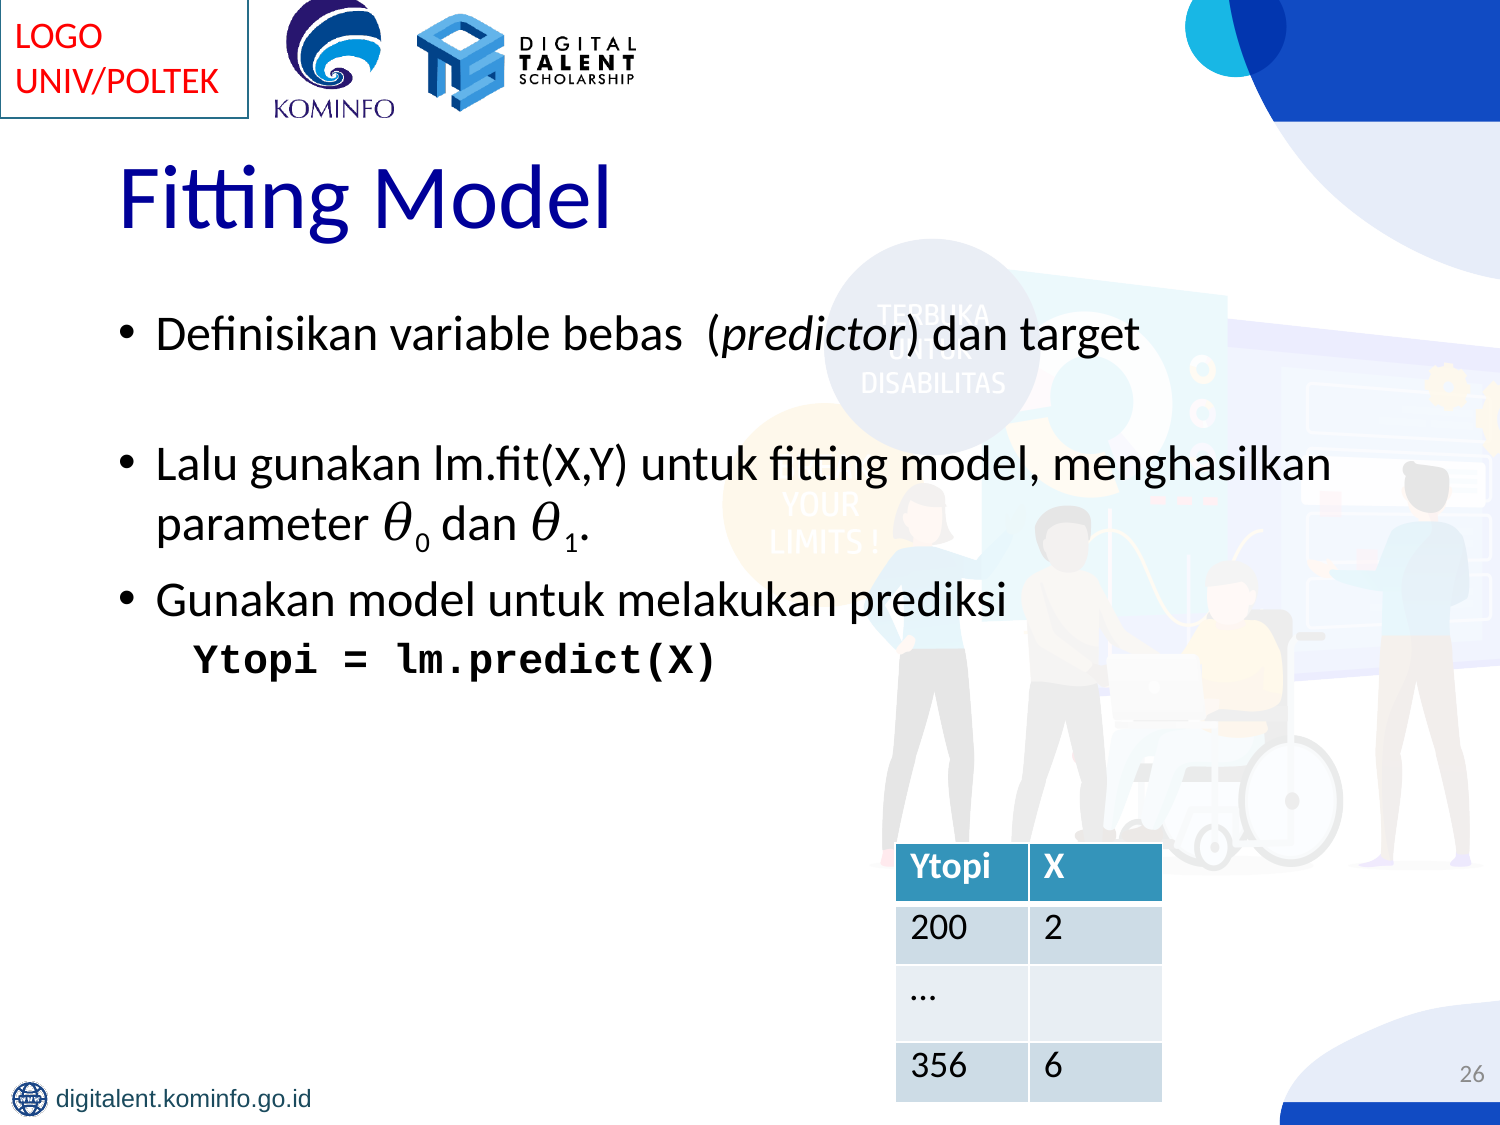

# Fitting Model
Definisikan variable bebas  (predictor) dan target

Lalu gunakan lm.fit(X,Y) untuk fitting model, menghasilkan parameter 𝜃0 dan 𝜃1.
Gunakan model untuk melakukan prediksi
Ytopi = lm.predict(X)
| Ytopi | X |
| --- | --- |
| 200 | 2 |
| … |  |
| 356 | 6 |
26